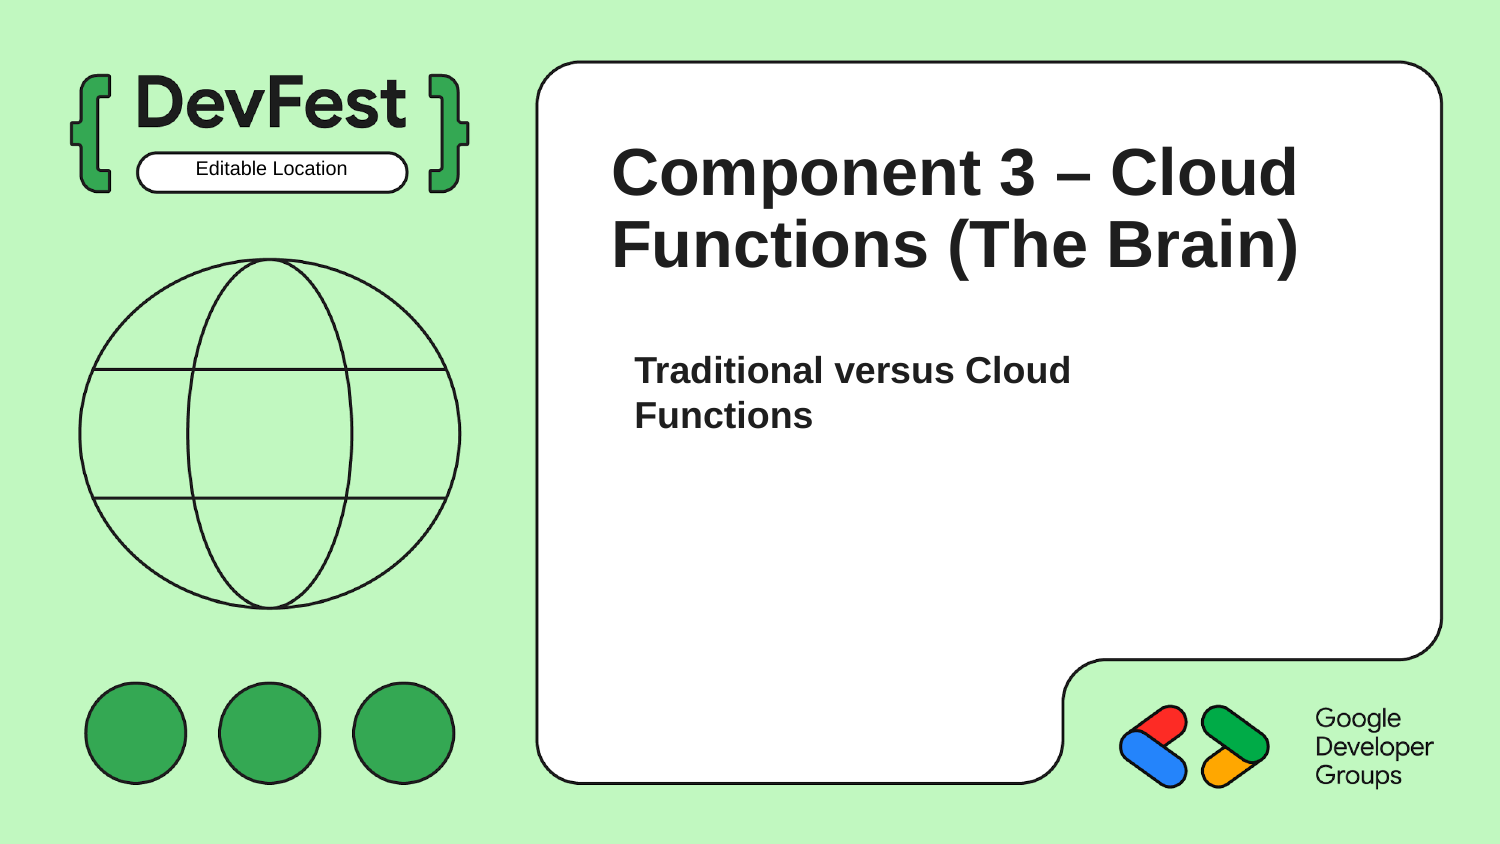

Component 3 – Cloud Functions (The Brain)
Editable Location
Traditional versus Cloud Functions